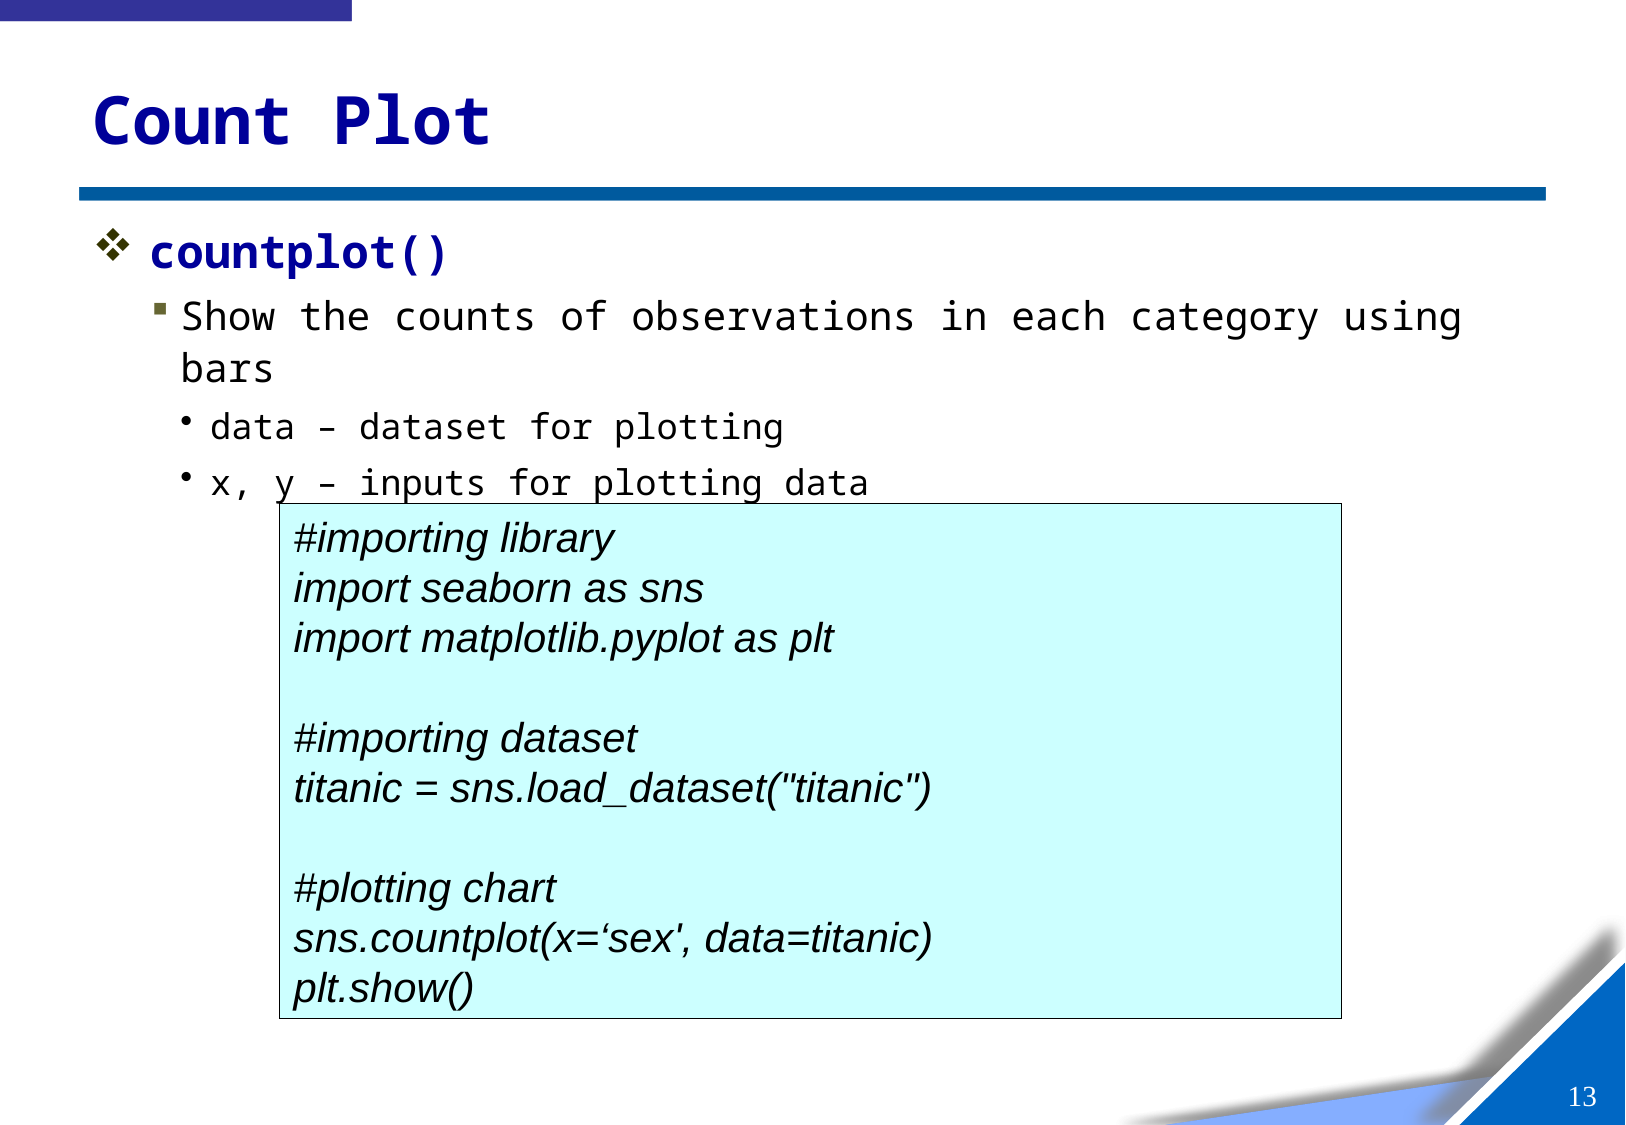

# Count Plot
countplot()
Show the counts of observations in each category using bars
data – dataset for plotting
x, y – inputs for plotting data
#importing library
import seaborn as sns
import matplotlib.pyplot as plt

#importing dataset
titanic = sns.load_dataset("titanic")

#plotting chart
sns.countplot(x=‘sex', data=titanic)
plt.show()
13